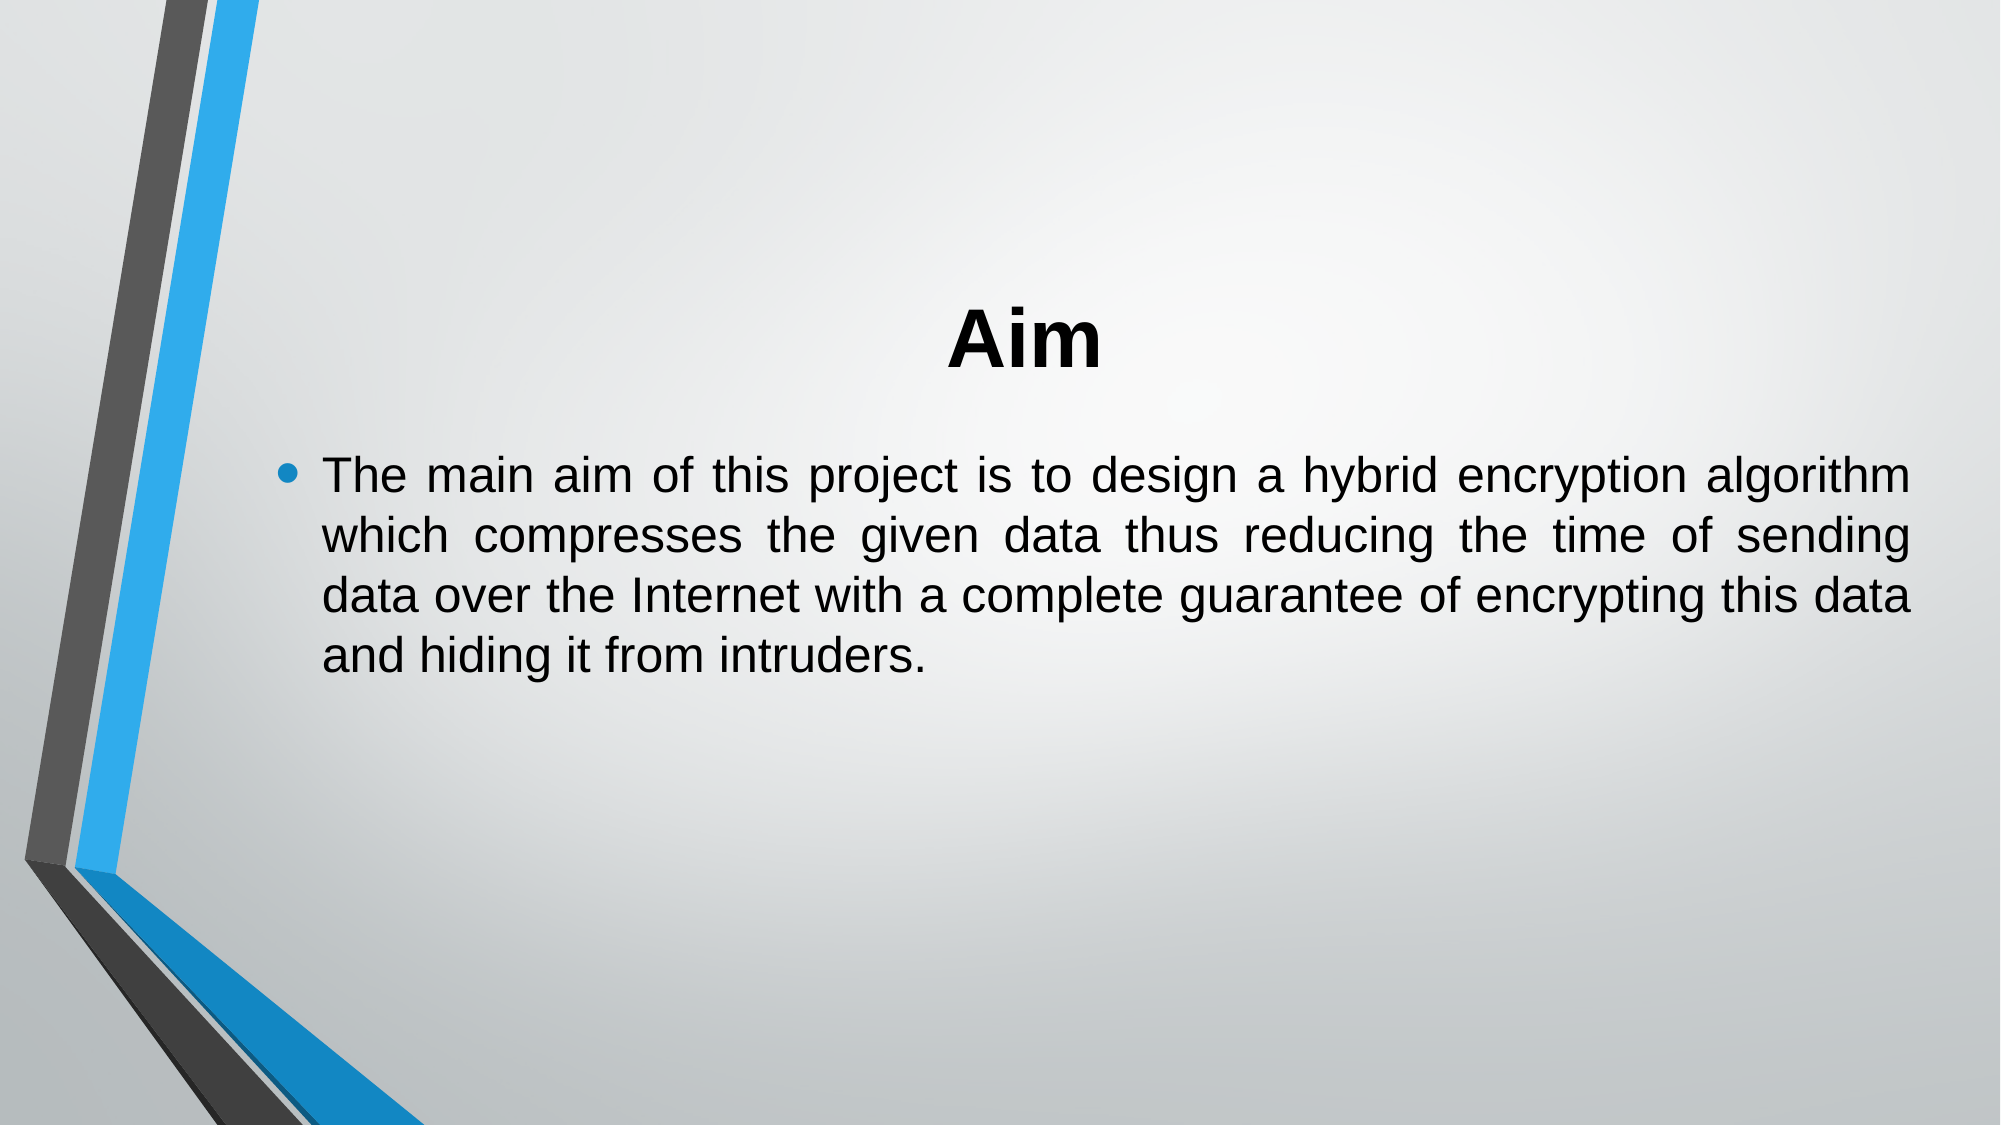

The main aim of this project is to design a hybrid encryption algorithm which compresses the given data thus reducing the time of sending data over the Internet with a complete guarantee of encrypting this data and hiding it from intruders.
# Aim